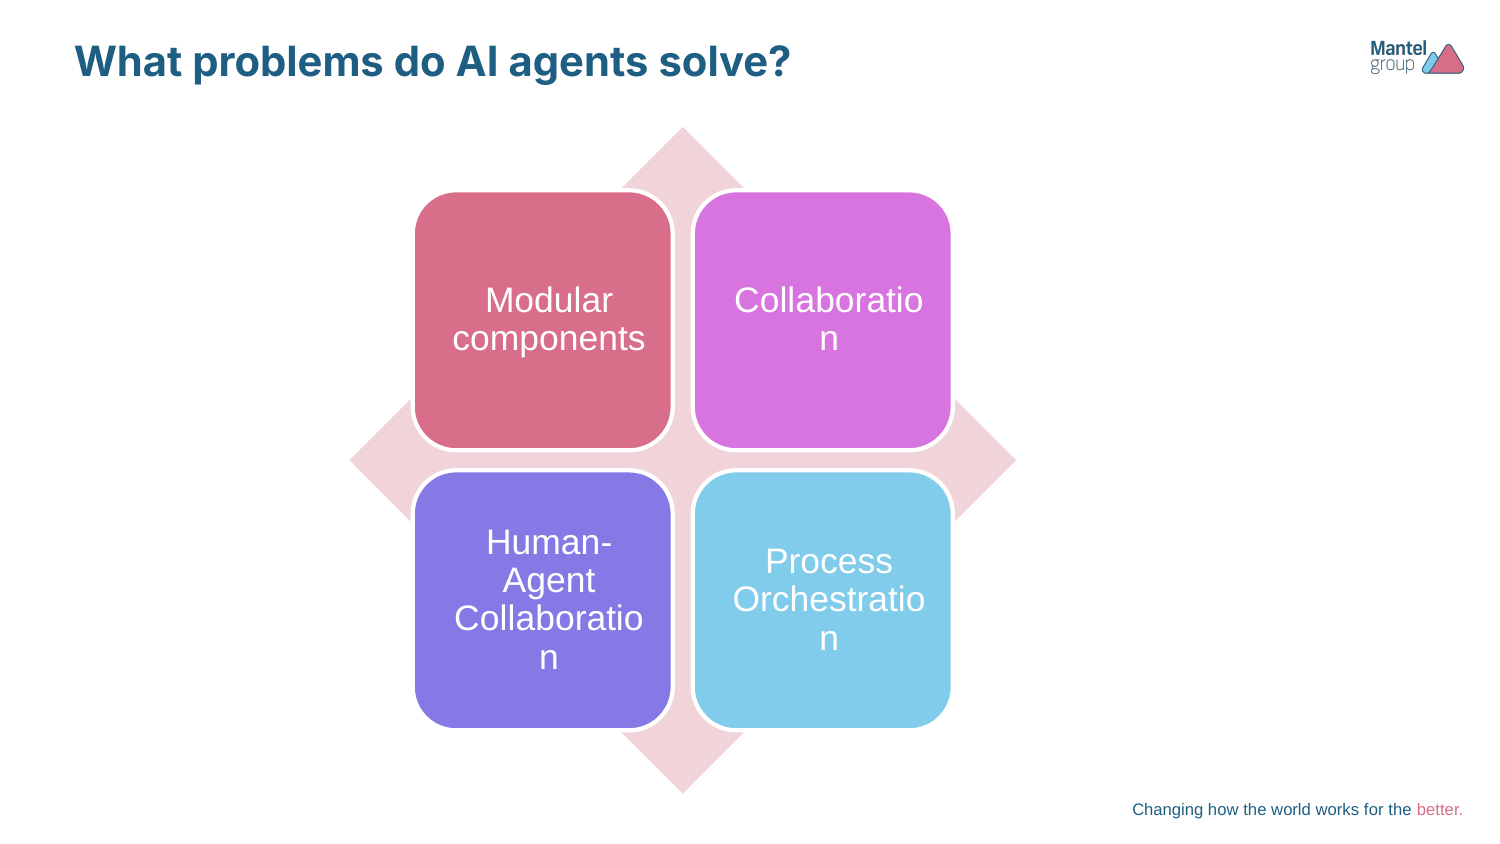

# What problems do AI agents solve?

Modular components
Collaboration
Human-Agent Collaboration
Process Orchestration